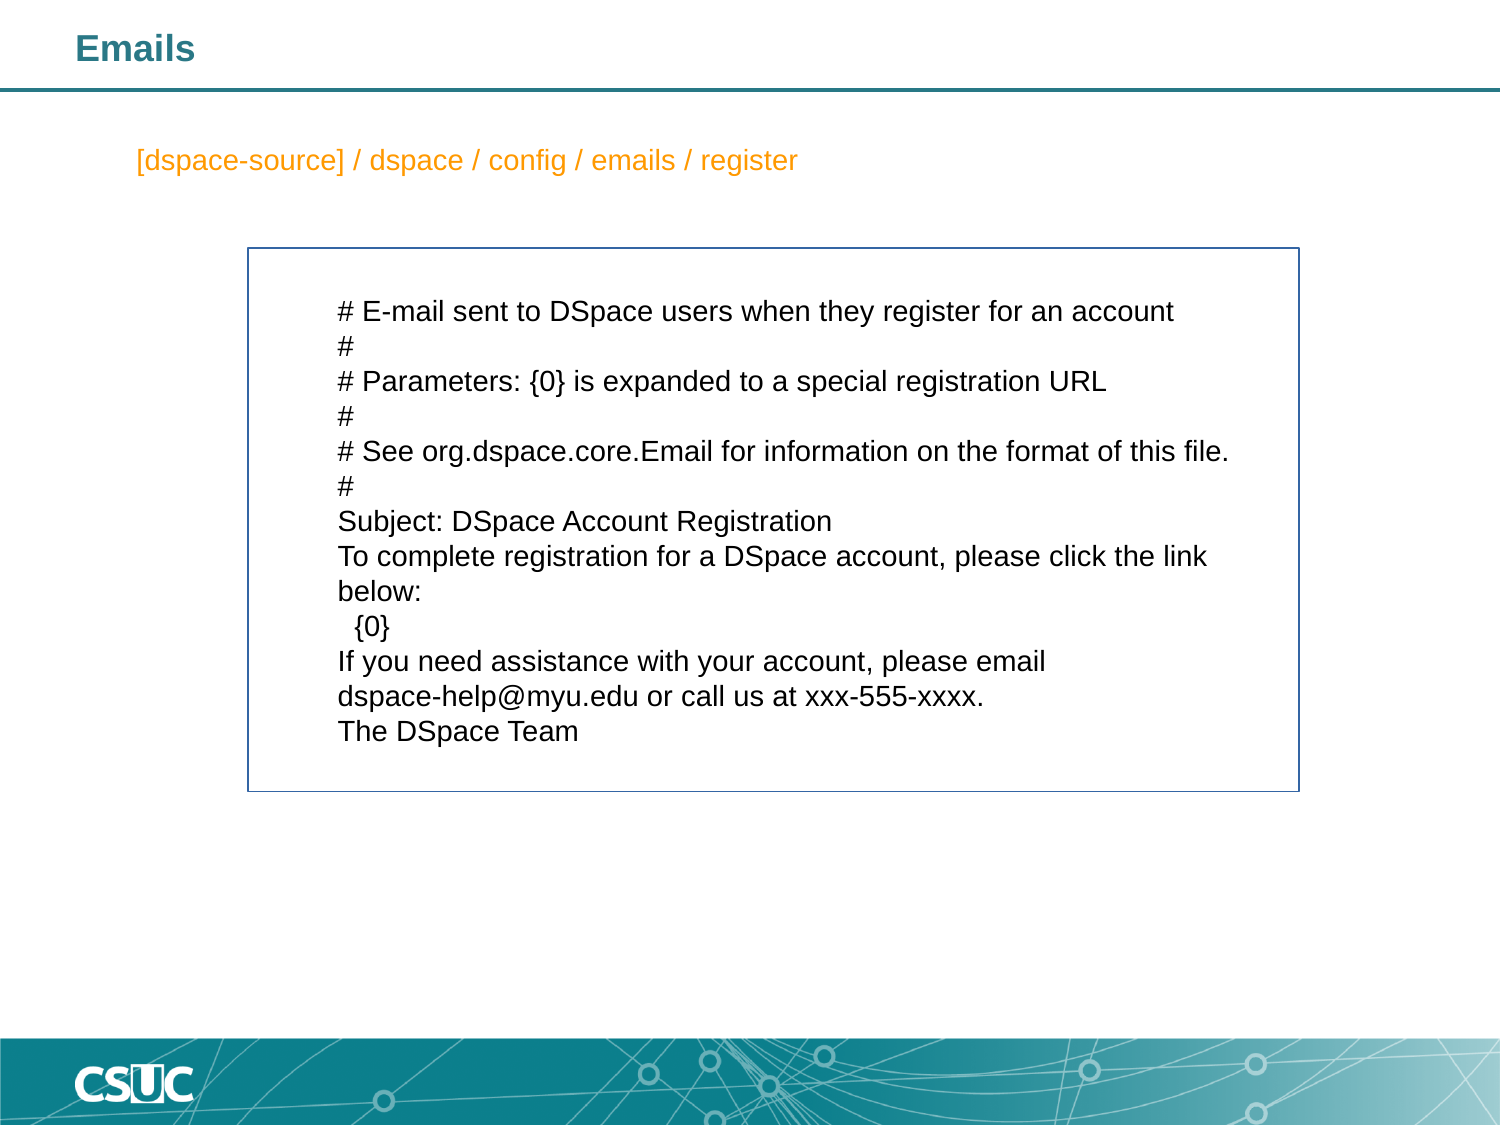

Emails
 [dspace-source] / dspace / config / emails / register
# E-mail sent to DSpace users when they register for an account
#
# Parameters: {0} is expanded to a special registration URL
#
# See org.dspace.core.Email for information on the format of this file.
#
Subject: DSpace Account Registration
To complete registration for a DSpace account, please click the link
below:
  {0}
If you need assistance with your account, please email
dspace-help@myu.edu or call us at xxx-555-xxxx.
The DSpace Team